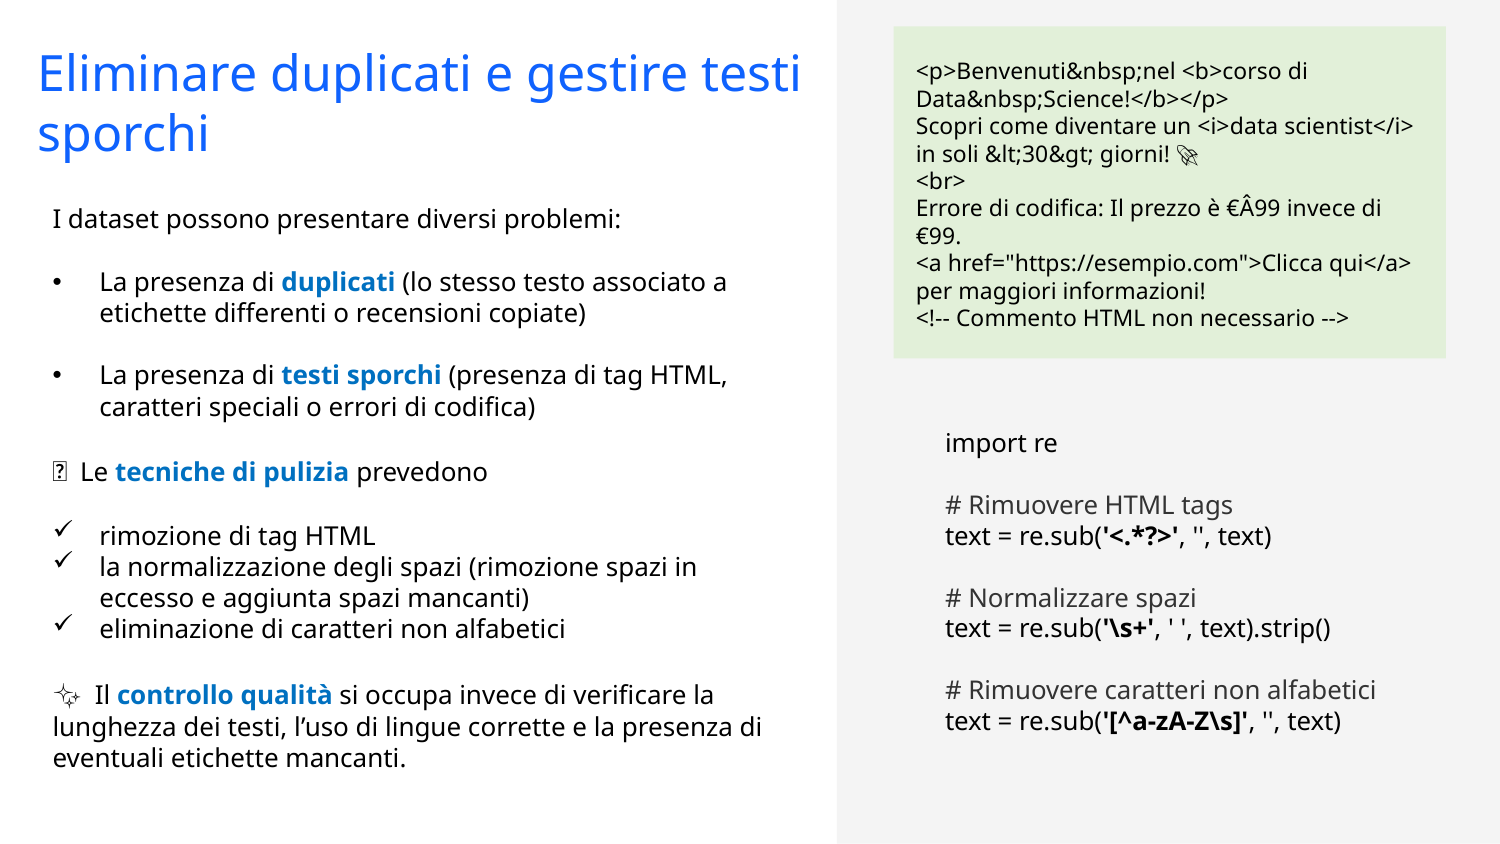

Eliminare duplicati e gestire testi sporchi
<p>Benvenuti&nbsp;nel <b>corso di Data&nbsp;Science!</b></p>
Scopri come diventare un <i>data scientist</i> in soli &lt;30&gt; giorni! 🚀
<br>
Errore di codifica: Il prezzo è €Â99 invece di €99.
<a href="https://esempio.com">Clicca qui</a> per maggiori informazioni!
<!-- Commento HTML non necessario -->
I dataset possono presentare diversi problemi:

La presenza di duplicati (lo stesso testo associato a etichette differenti o recensioni copiate)
La presenza di testi sporchi (presenza di tag HTML, caratteri speciali o errori di codifica)

🧹  Le tecniche di pulizia prevedono
rimozione di tag HTML
la normalizzazione degli spazi (rimozione spazi in eccesso e aggiunta spazi mancanti)
eliminazione di caratteri non alfabetici
✨  Il controllo qualità si occupa invece di verificare la lunghezza dei testi, l’uso di lingue corrette e la presenza di eventuali etichette mancanti.
import re

# Rimuovere HTML tags
text = re.sub('<.*?>', '', text)

# Normalizzare spazi
text = re.sub('\s+', ' ', text).strip()

# Rimuovere caratteri non alfabetici
text = re.sub('[^a-zA-Z\s]', '', text)